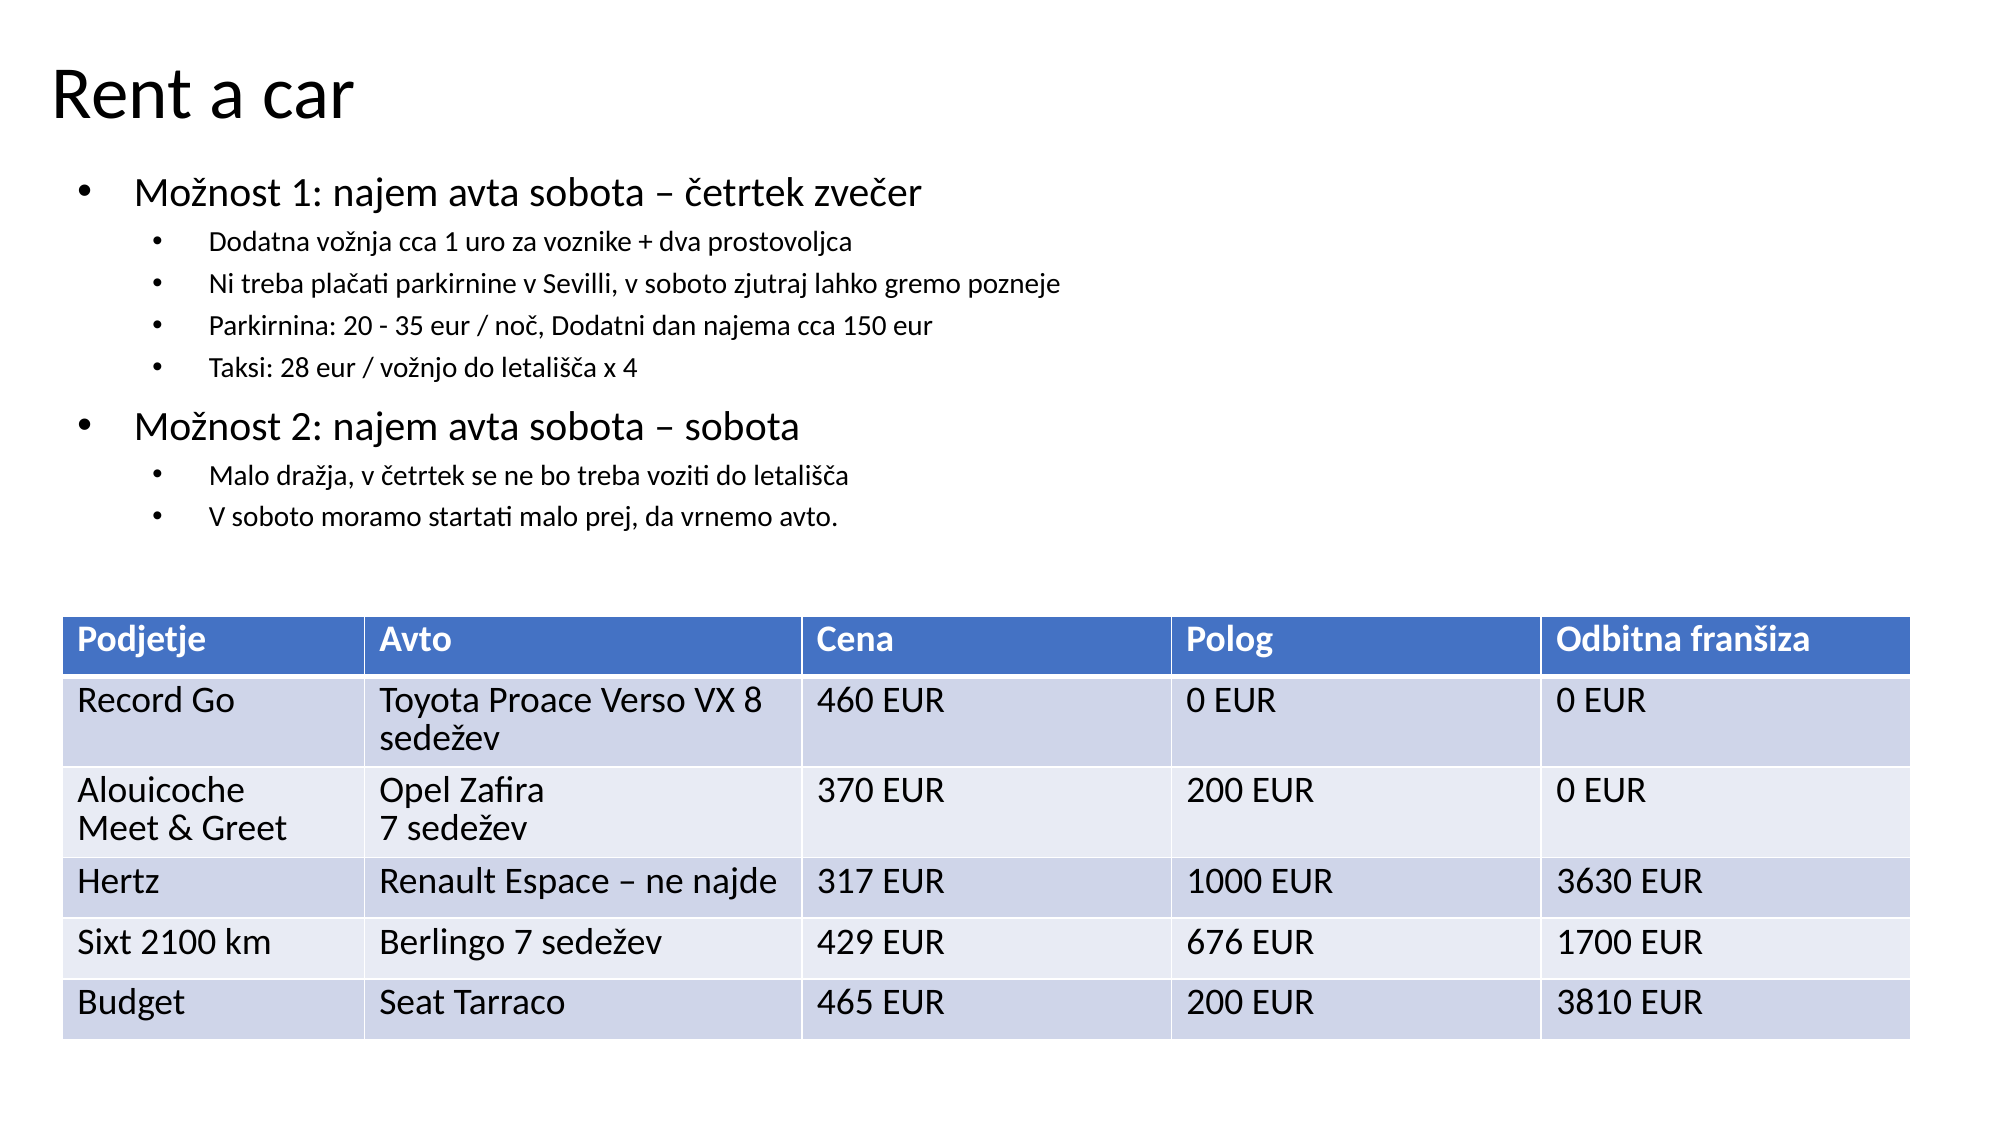

# Rent a car
Možnost 1: najem avta sobota – četrtek zvečer
Dodatna vožnja cca 1 uro za voznike + dva prostovoljca
Ni treba plačati parkirnine v Sevilli, v soboto zjutraj lahko gremo pozneje
Parkirnina: 20 - 35 eur / noč, Dodatni dan najema cca 150 eur
Taksi: 28 eur / vožnjo do letališča x 4
Možnost 2: najem avta sobota – sobota
Malo dražja, v četrtek se ne bo treba voziti do letališča
V soboto moramo startati malo prej, da vrnemo avto.
| Podjetje | Avto | Cena | Polog | Odbitna franšiza |
| --- | --- | --- | --- | --- |
| Record Go | Toyota Proace Verso VX 8 sedežev | 460 EUR | 0 EUR | 0 EUR |
| Alouicoche Meet & Greet | Opel Zafira 7 sedežev | 370 EUR | 200 EUR | 0 EUR |
| Hertz | Renault Espace – ne najde | 317 EUR | 1000 EUR | 3630 EUR |
| Sixt 2100 km | Berlingo 7 sedežev | 429 EUR | 676 EUR | 1700 EUR |
| Budget | Seat Tarraco | 465 EUR | 200 EUR | 3810 EUR |